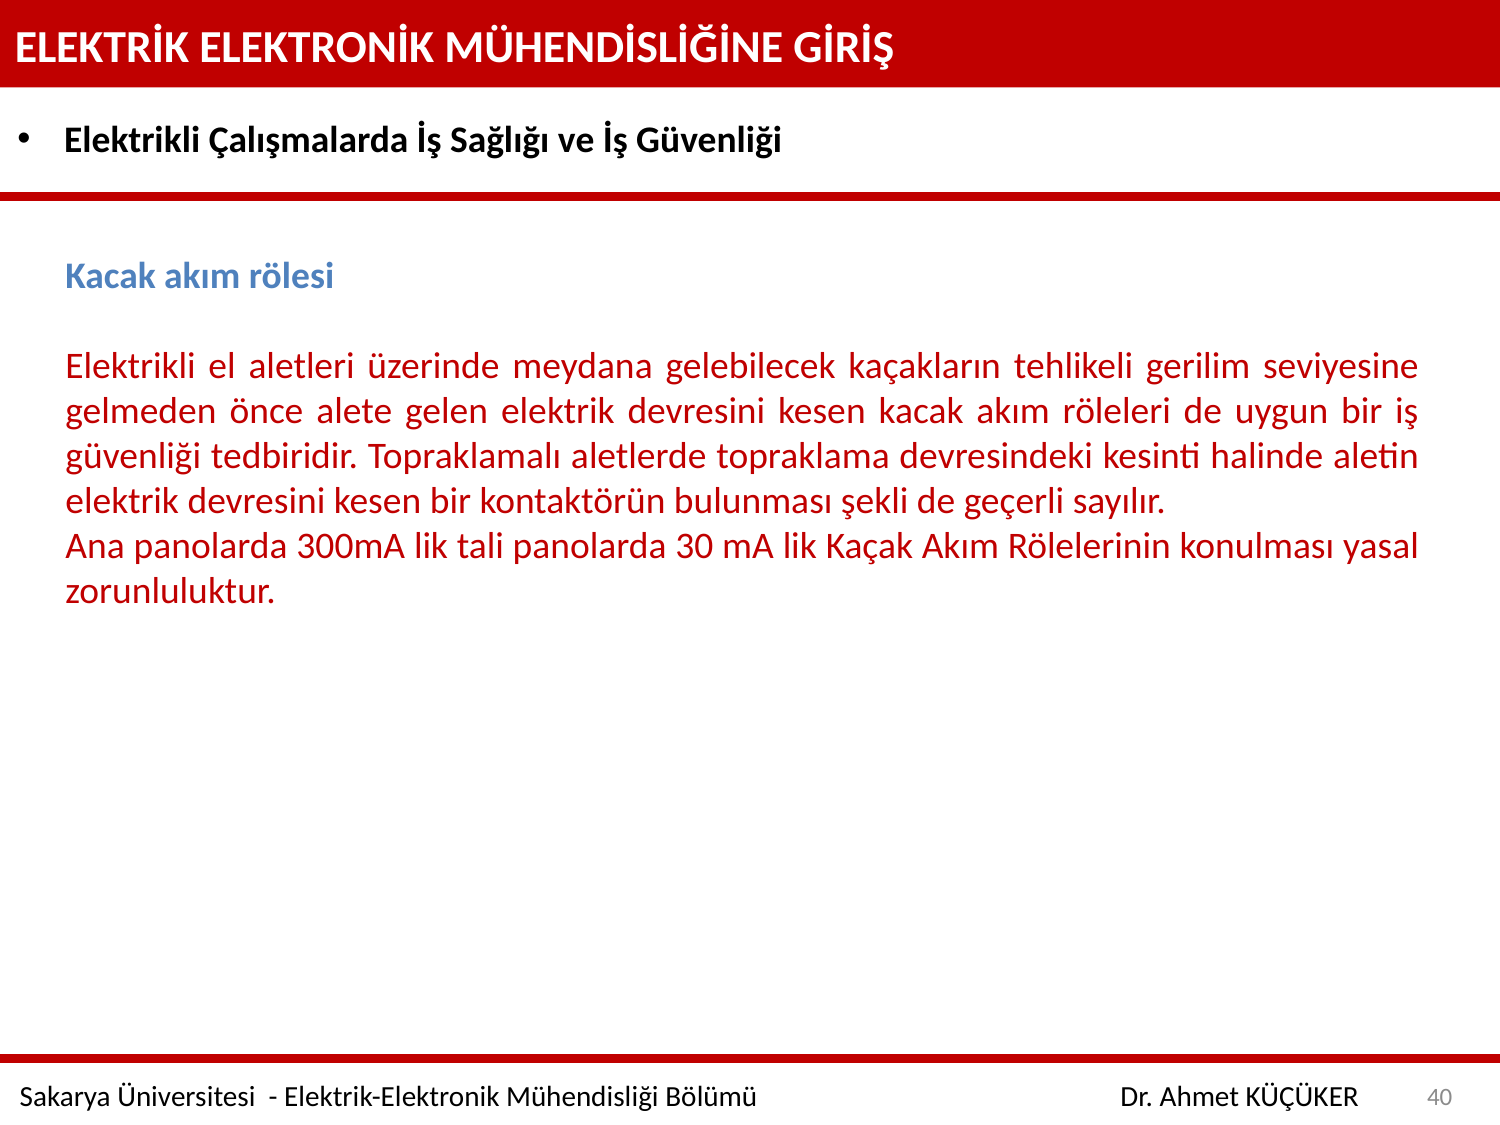

ELEKTRİK ELEKTRONİK MÜHENDİSLİĞİNE GİRİŞ

Elektrikli Çalışmalarda İş Sağlığı ve İş Güvenliği
Kacak akım rölesi

Elektrikli el aletleri üzerinde meydana gelebilecek kaçakların tehlikeli gerilim seviyesine gelmeden önce alete gelen elektrik devresini kesen kacak akım röleleri de uygun bir iş güvenliği tedbiridir. Topraklamalı aletlerde topraklama devresindeki kesinti halinde aletin elektrik devresini kesen bir kontaktörün bulunması şekli de geçerli sayılır.
Ana panolarda 300mA lik tali panolarda 30 mA lik Kaçak Akım Rölelerinin konulması yasal zorunluluktur.
40
Sakarya Üniversitesi  - Elektrik-Elektronik Mühendisliği Bölümü
Dr. Ahmet KÜÇÜKER